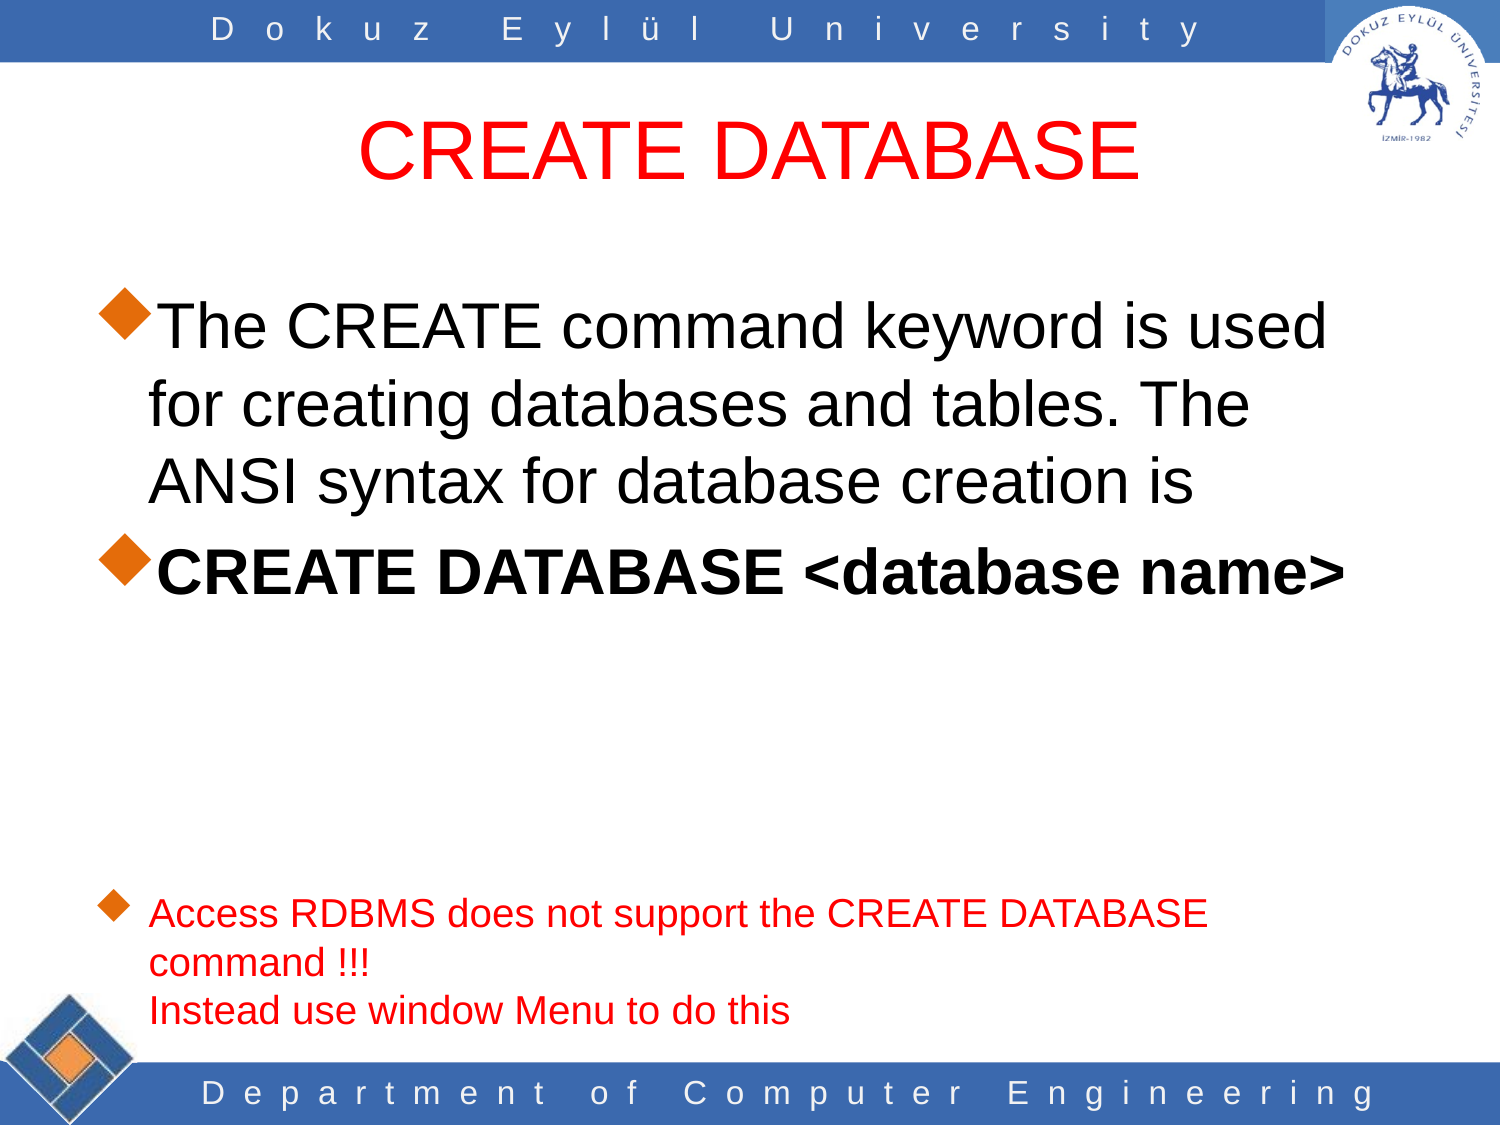

# CREATE DATABASE
The CREATE command keyword is used for creating databases and tables. The ANSI syntax for database creation is
CREATE DATABASE <database name>

Access RDBMS does not support the CREATE DATABASE command !!!
Instead use window Menu to do this